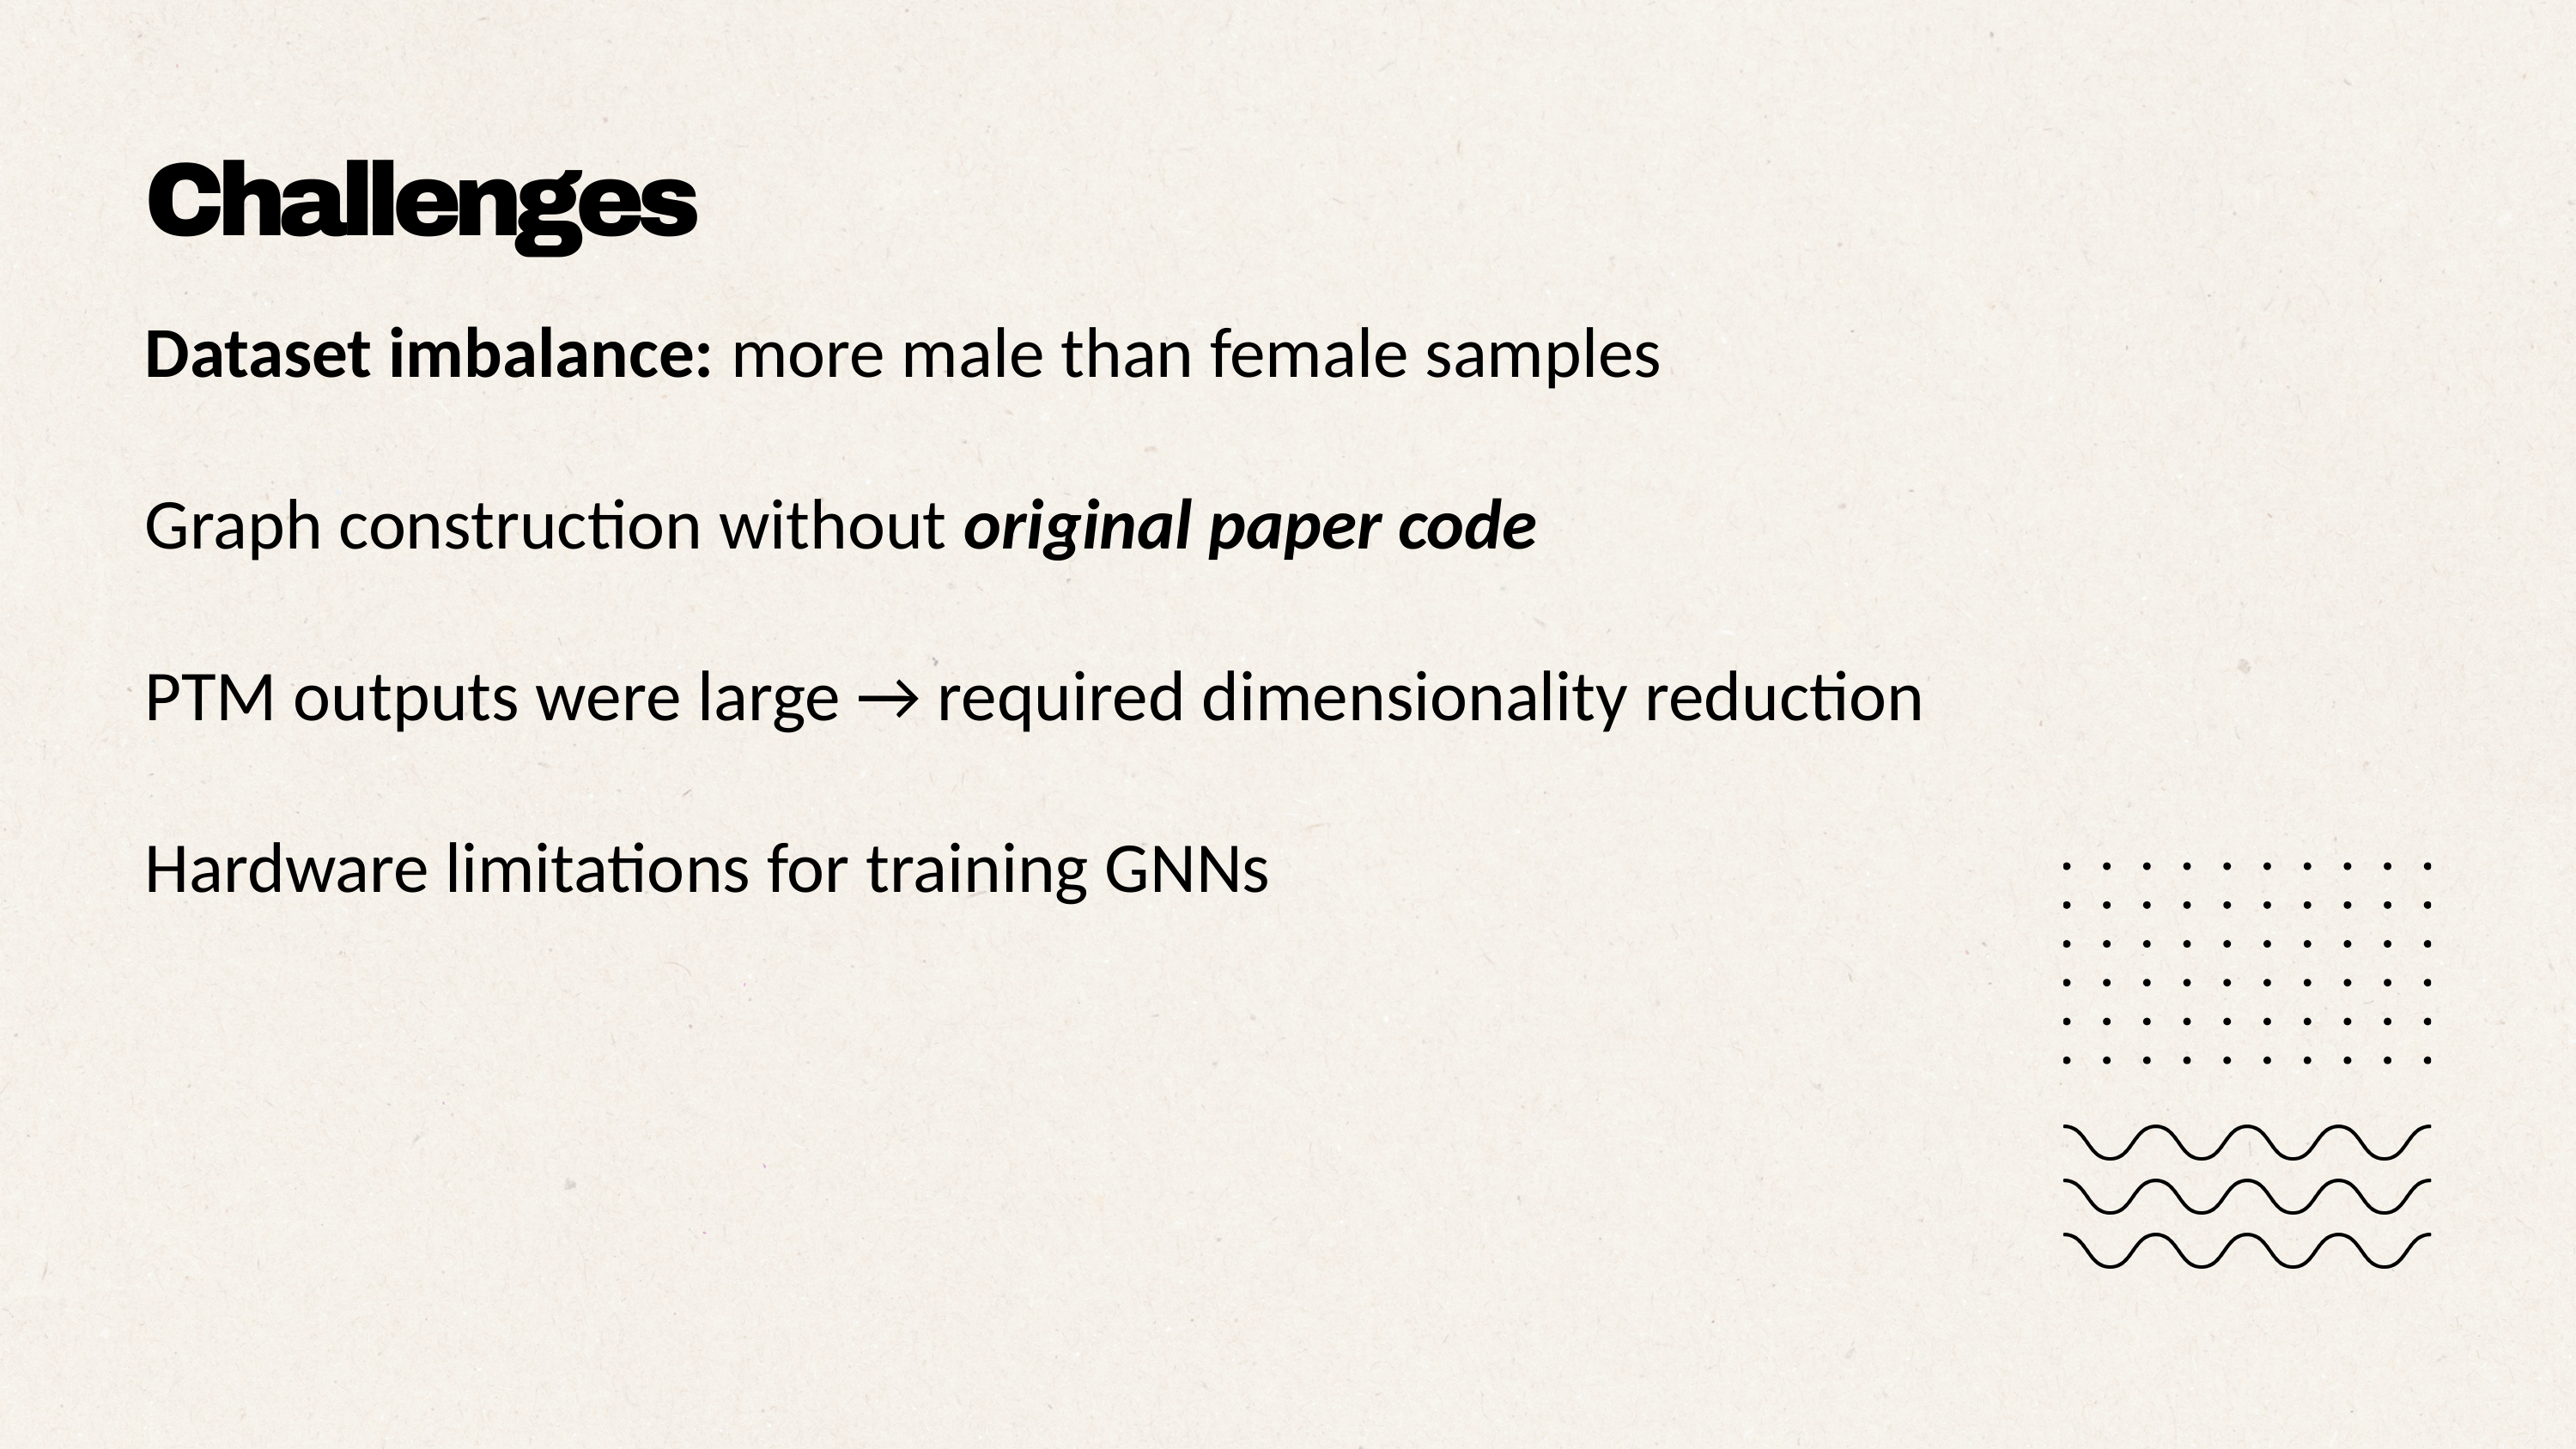

Challenges
Dataset imbalance: more male than female samples

Graph construction without original paper code

PTM outputs were large → required dimensionality reduction

Hardware limitations for training GNNs